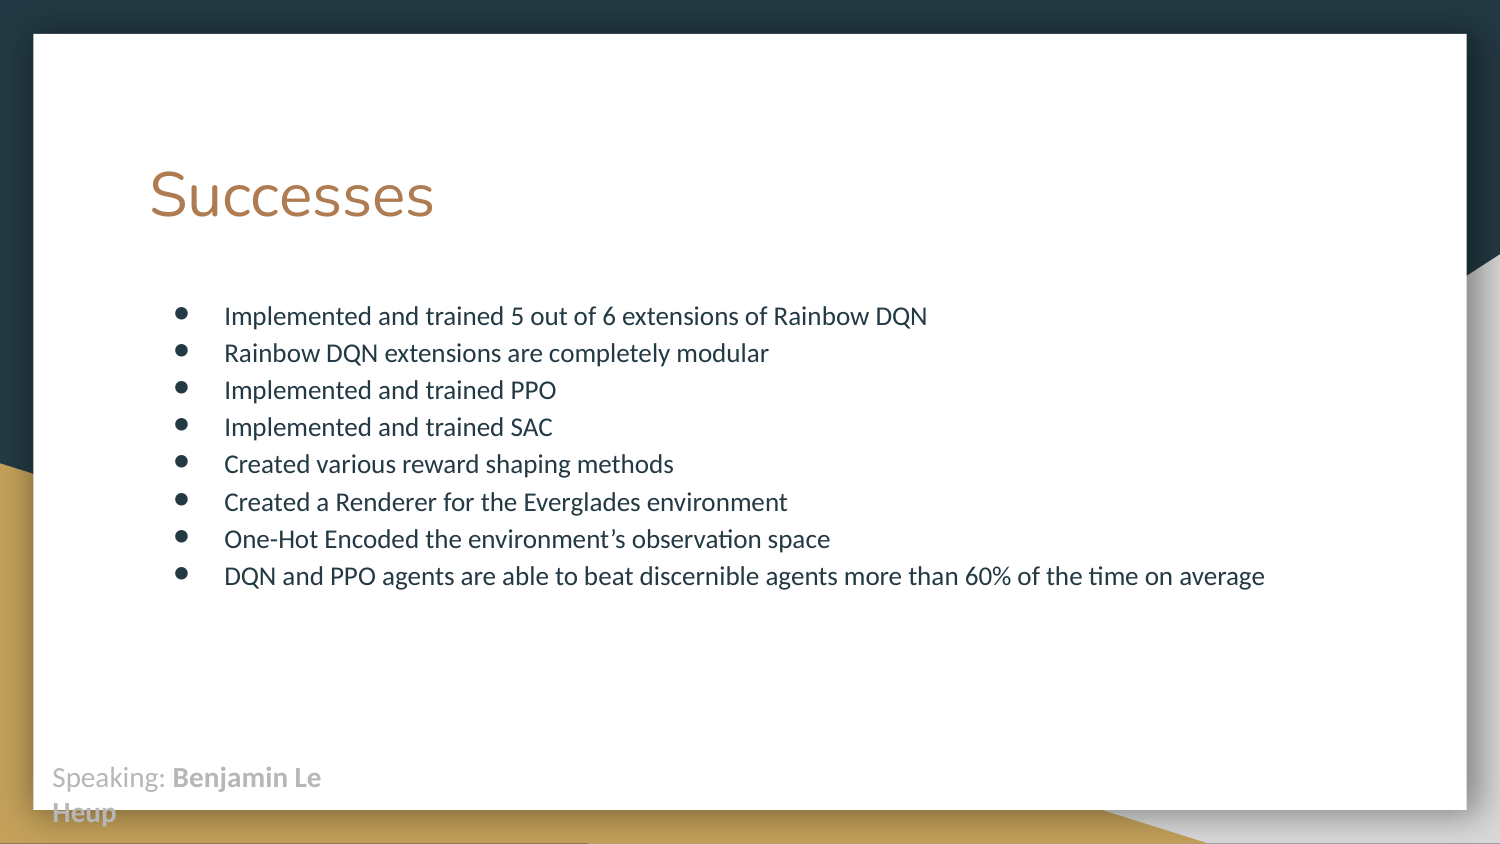

# Successes
Implemented and trained 5 out of 6 extensions of Rainbow DQN
Rainbow DQN extensions are completely modular
Implemented and trained PPO
Implemented and trained SAC
Created various reward shaping methods
Created a Renderer for the Everglades environment
One-Hot Encoded the environment’s observation space
DQN and PPO agents are able to beat discernible agents more than 60% of the time on average
Speaking: Benjamin Le Heup